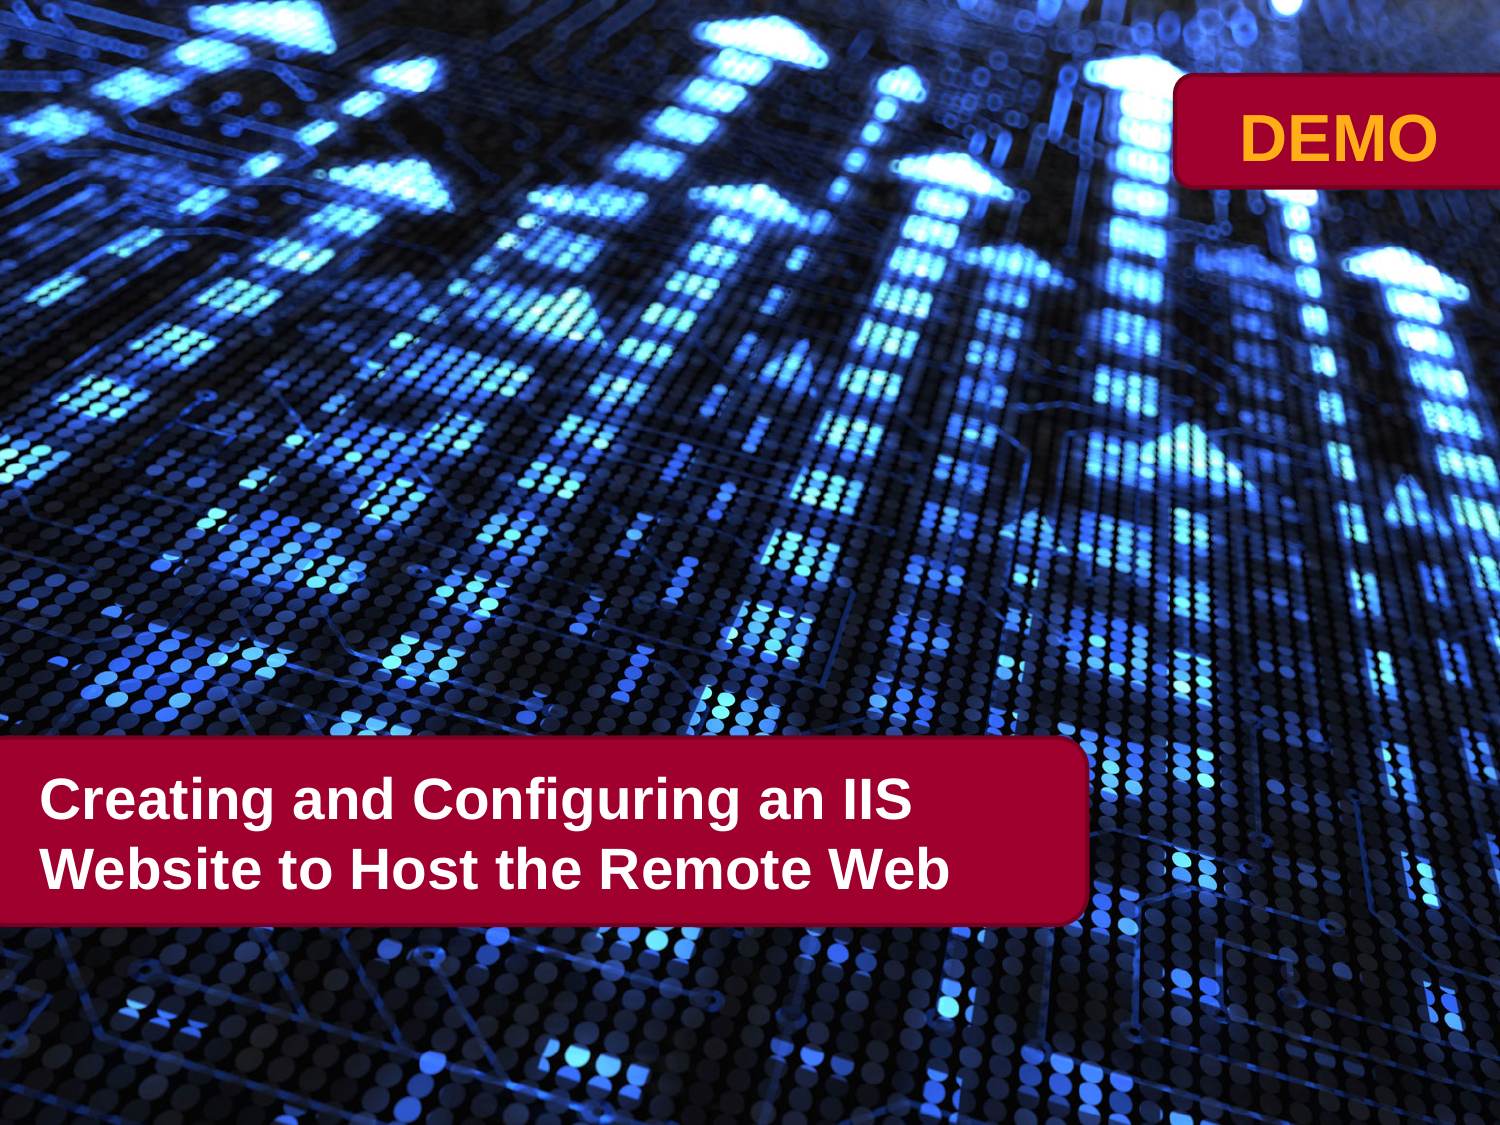

# Creating and Configuring an IIS Website to Host the Remote Web